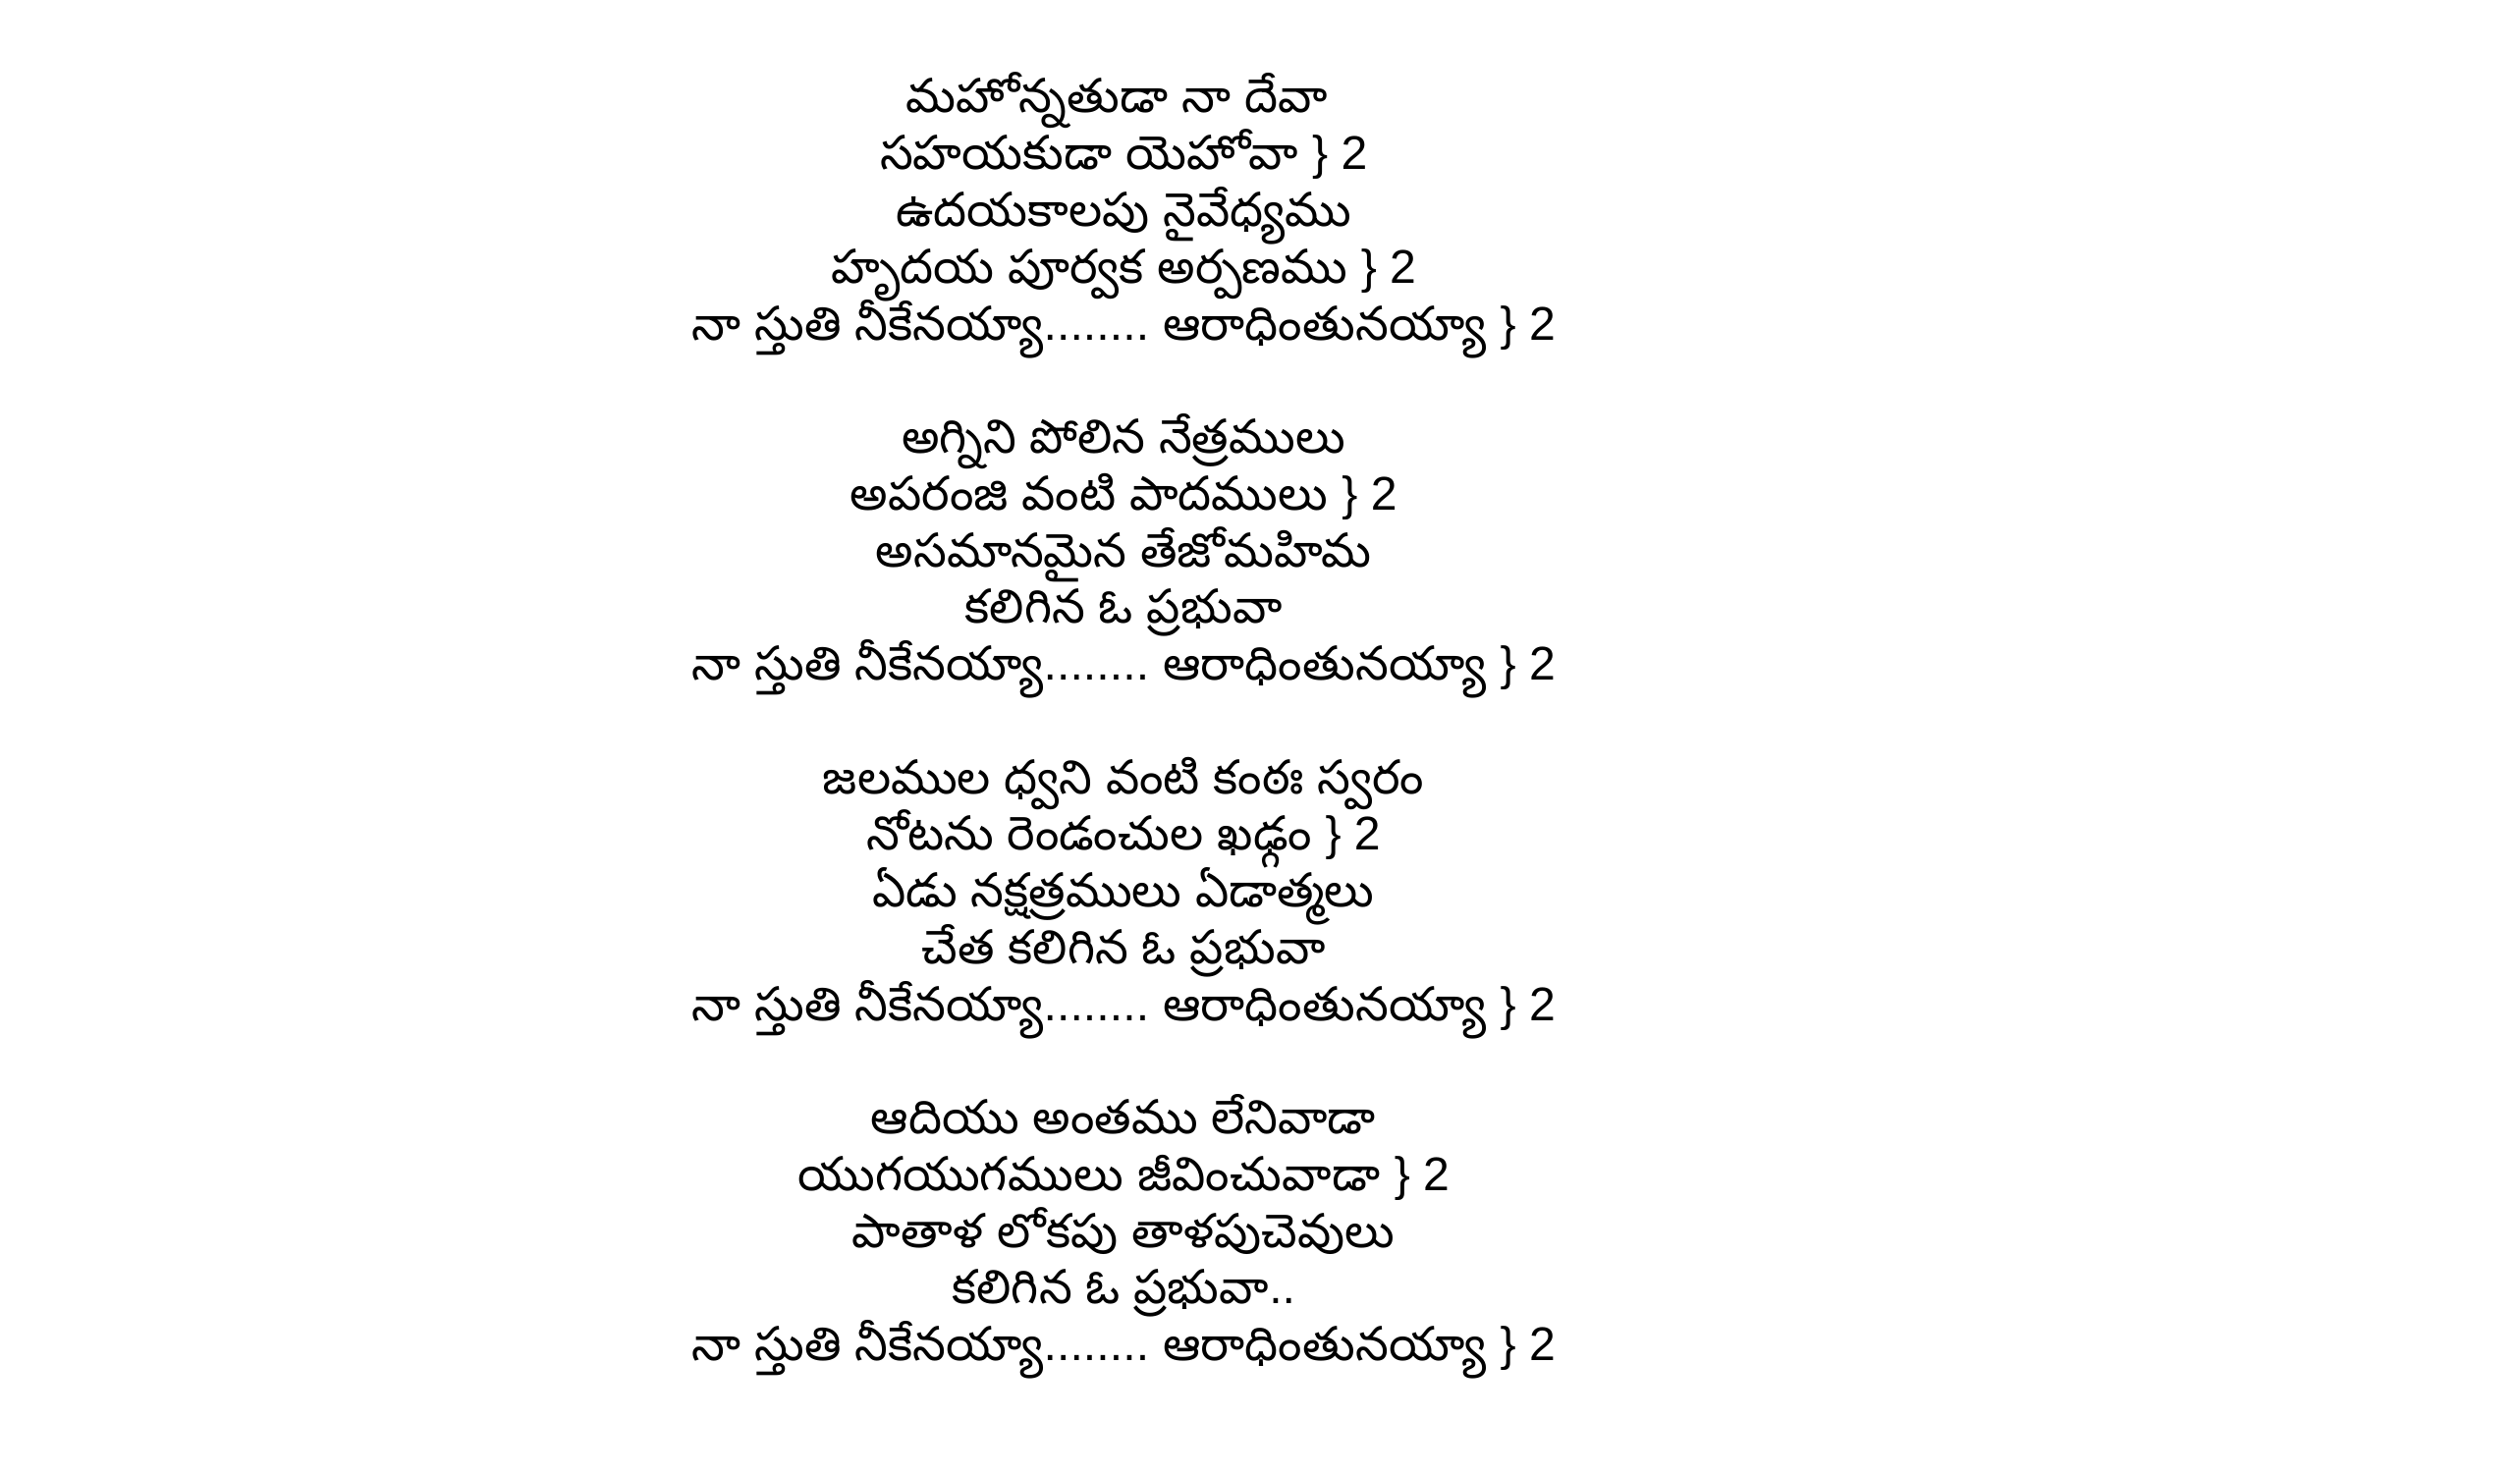

మహోన్నతుడా నా దేవా
సహయకుడా యెహోవా } 2
ఉదయకాలపు నైవేధ్యము
హృదయ పూర్వక అర్పణము } 2
నా స్తుతి నీకేనయ్యా........ ఆరాధింతునయ్యా } 2
అగ్నిని పోలిన నేత్రములు
అపరంజి వంటి పాదములు } 2
అసమానమైన తేజోమహిమ
కలిగిన ఓ ప్రభువా
నా స్తుతి నీకేనయ్యా........ ఆరాధింతునయ్యా } 2
జలముల ధ్వని వంటి కంఠః స్వరం
నోటను రెండంచుల ఖఢ్గం } 2
ఏడు నక్షత్రములు ఏడాత్మలు
చేత కలిగిన ఓ ప్రభువా
నా స్తుతి నీకేనయ్యా........ ఆరాధింతునయ్యా } 2
ఆదియు అంతము లేనివాడా
యుగయుగములు జీవించువాడా } 2
పాతాళ లోకపు తాళపుచెవులు
కలిగిన ఓ ప్రభువా..
నా స్తుతి నీకేనయ్యా........ ఆరాధింతునయ్యా } 2